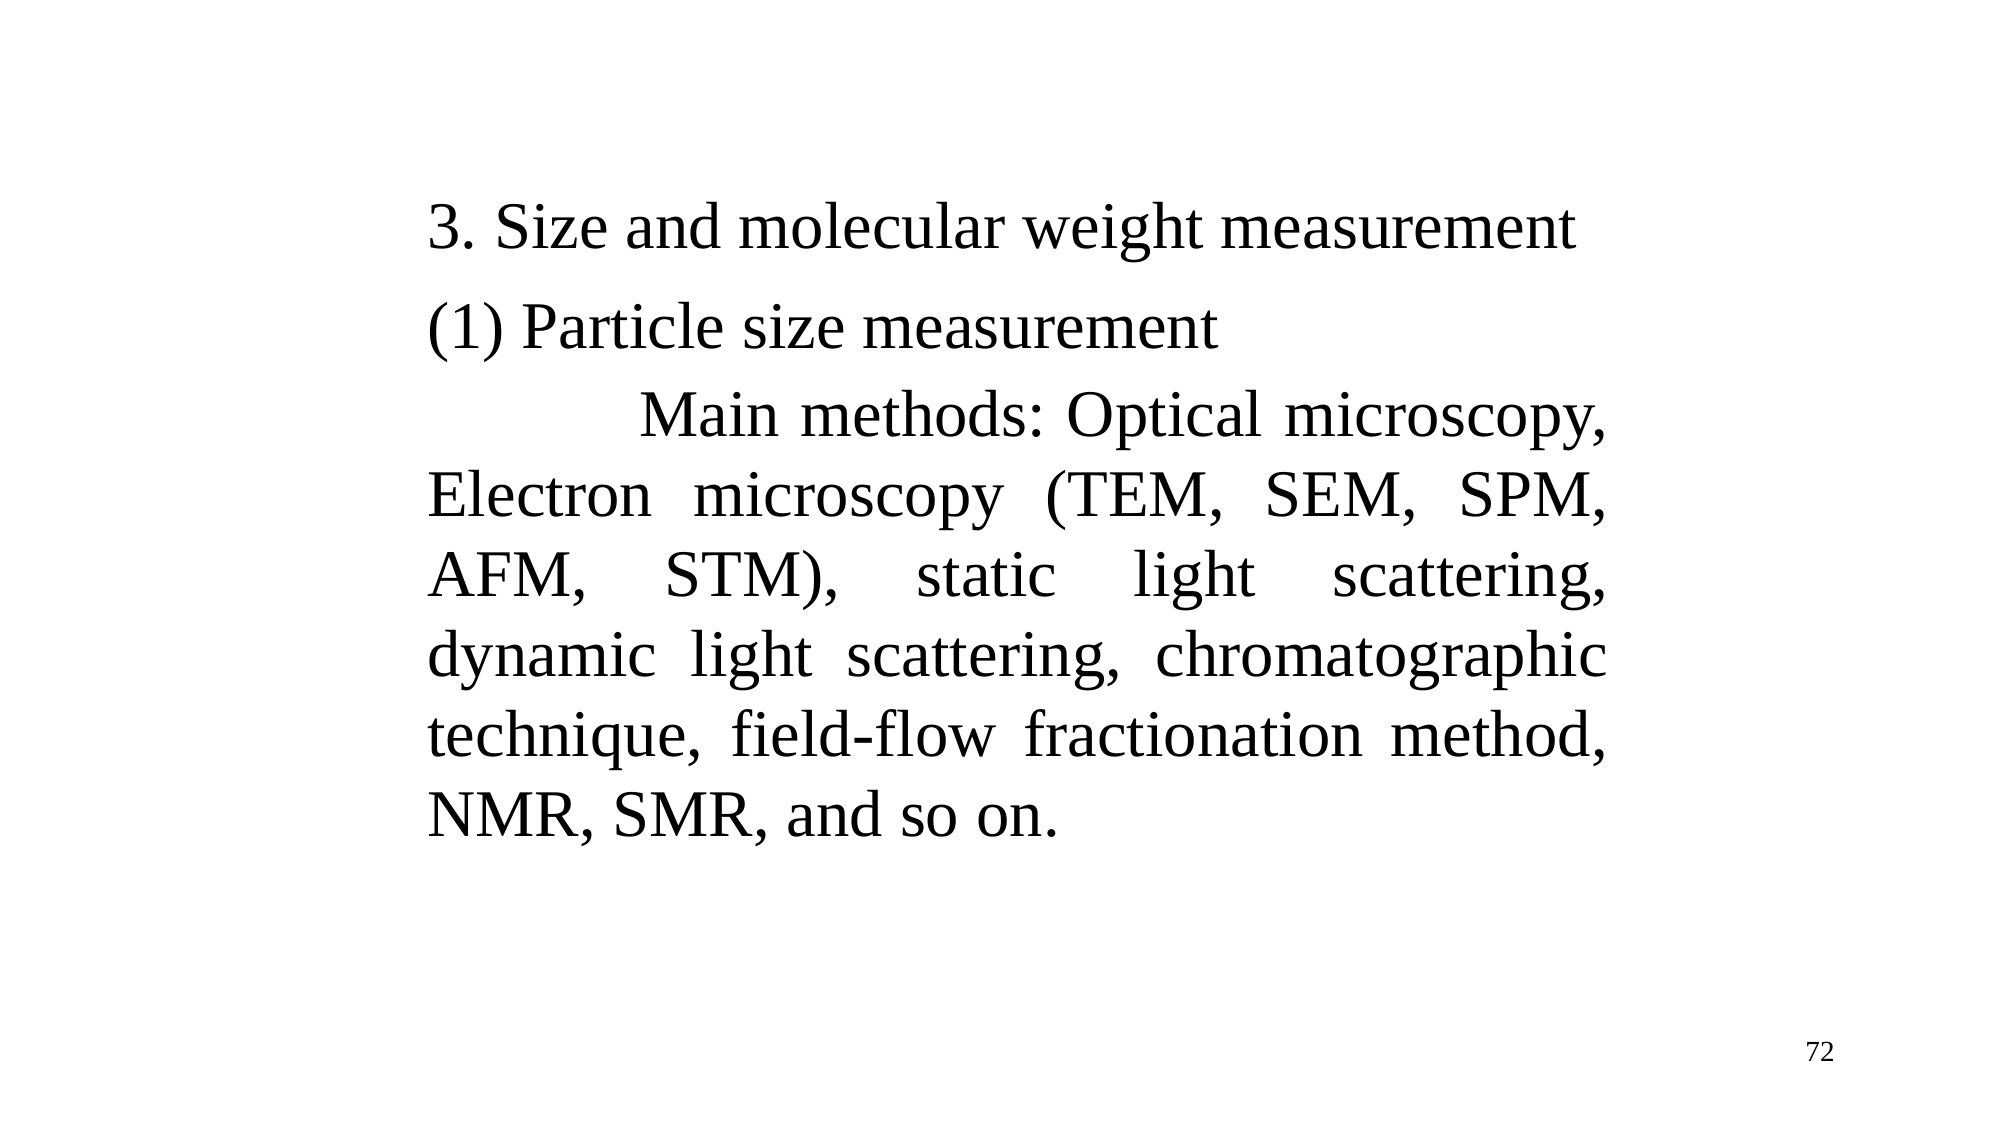

3. Size and molecular weight measurement
(1) Particle size measurement
          Main methods: Optical microscopy, Electron microscopy (TEM, SEM, SPM, AFM, STM), static light scattering, dynamic light scattering, chromatographic technique, field-flow fractionation method, NMR, SMR, and so on.
72